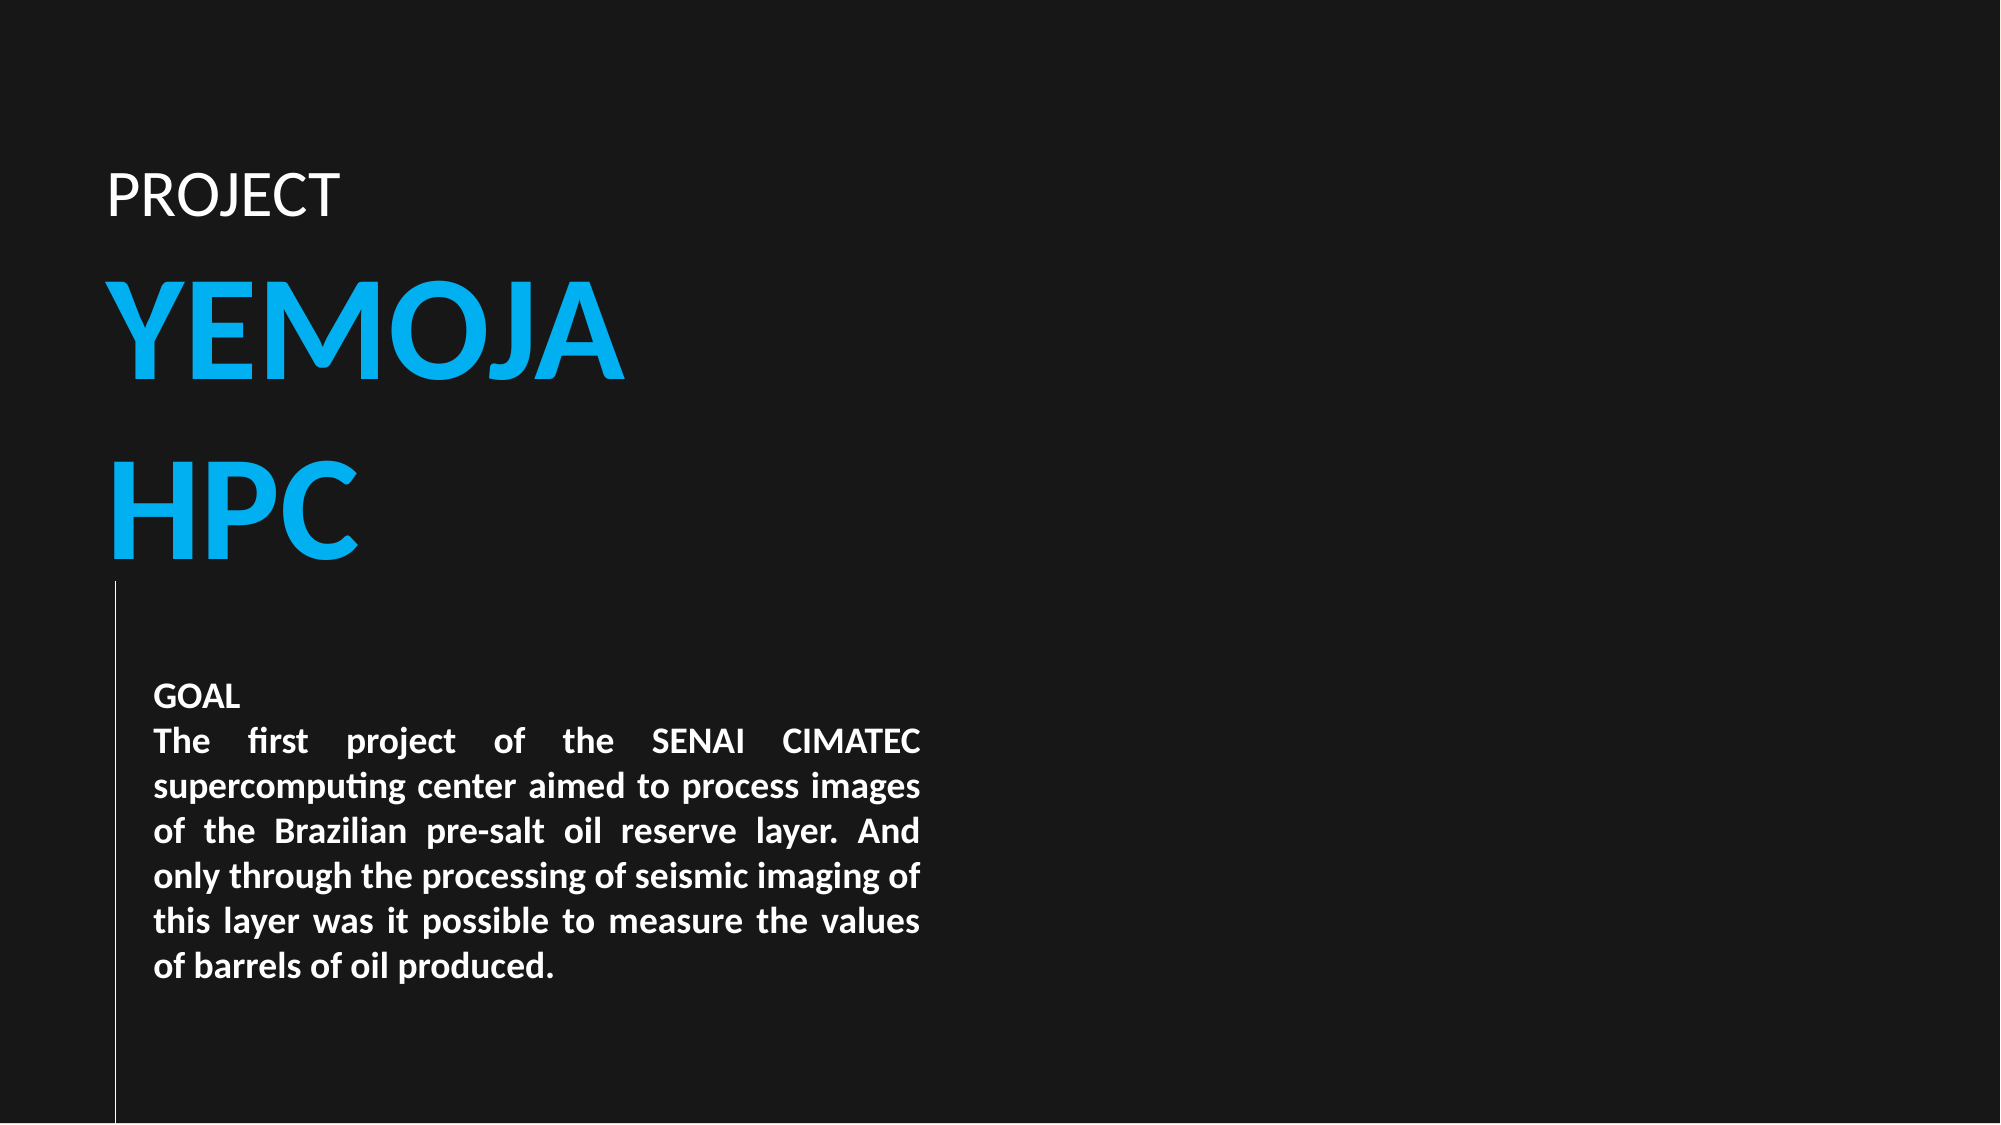

PROJECT
YEMOJA
HPC
GOAL
The first project of the SENAI CIMATEC supercomputing center aimed to process images of the Brazilian pre-salt oil reserve layer. And only through the processing of seismic imaging of this layer was it possible to measure the values of barrels of oil produced.